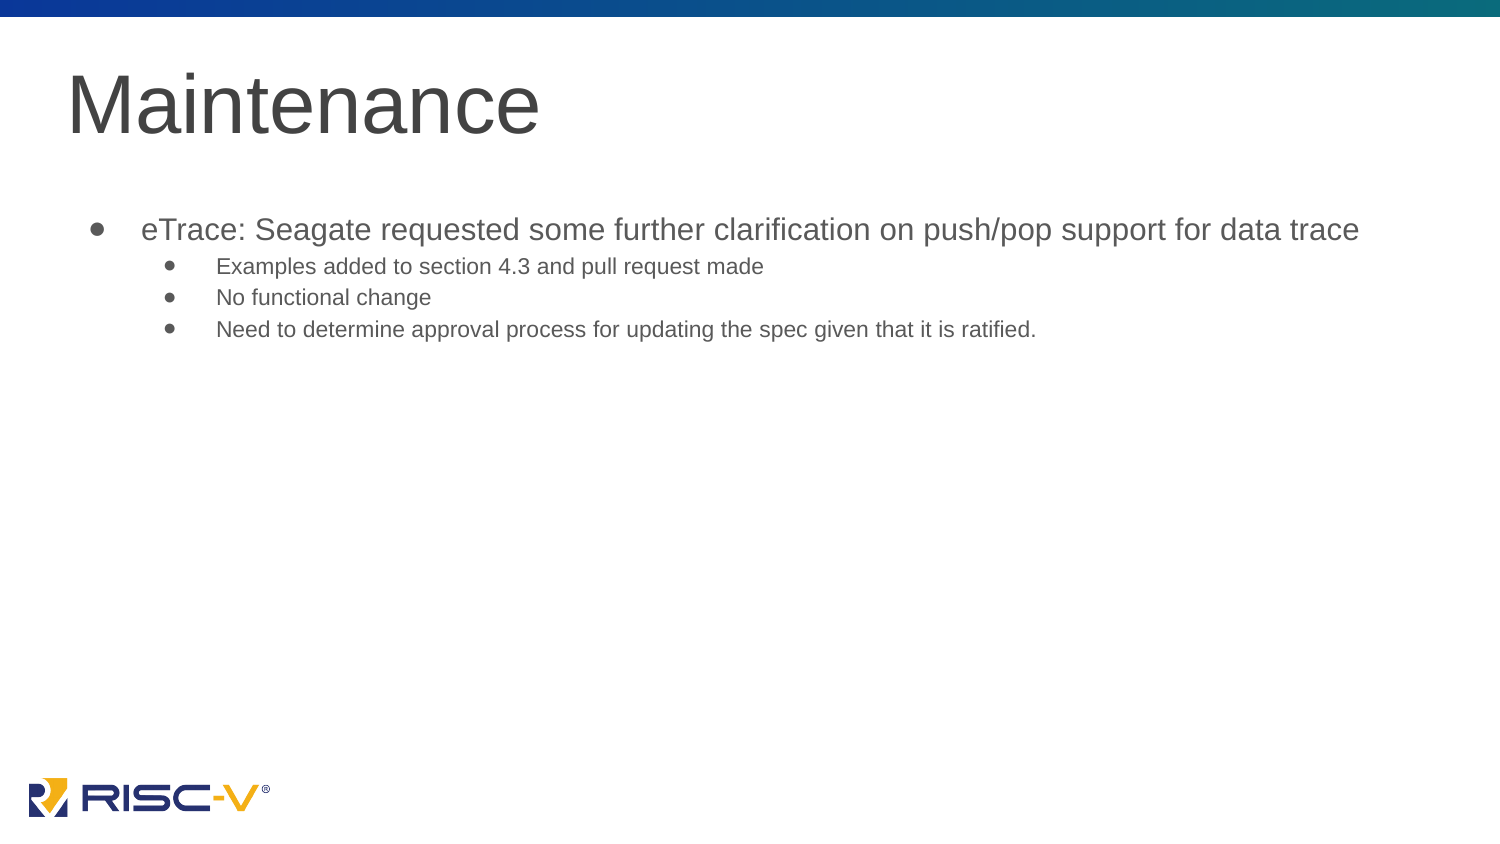

# Maintenance
eTrace: Seagate requested some further clarification on push/pop support for data trace
Examples added to section 4.3 and pull request made
No functional change
Need to determine approval process for updating the spec given that it is ratified.